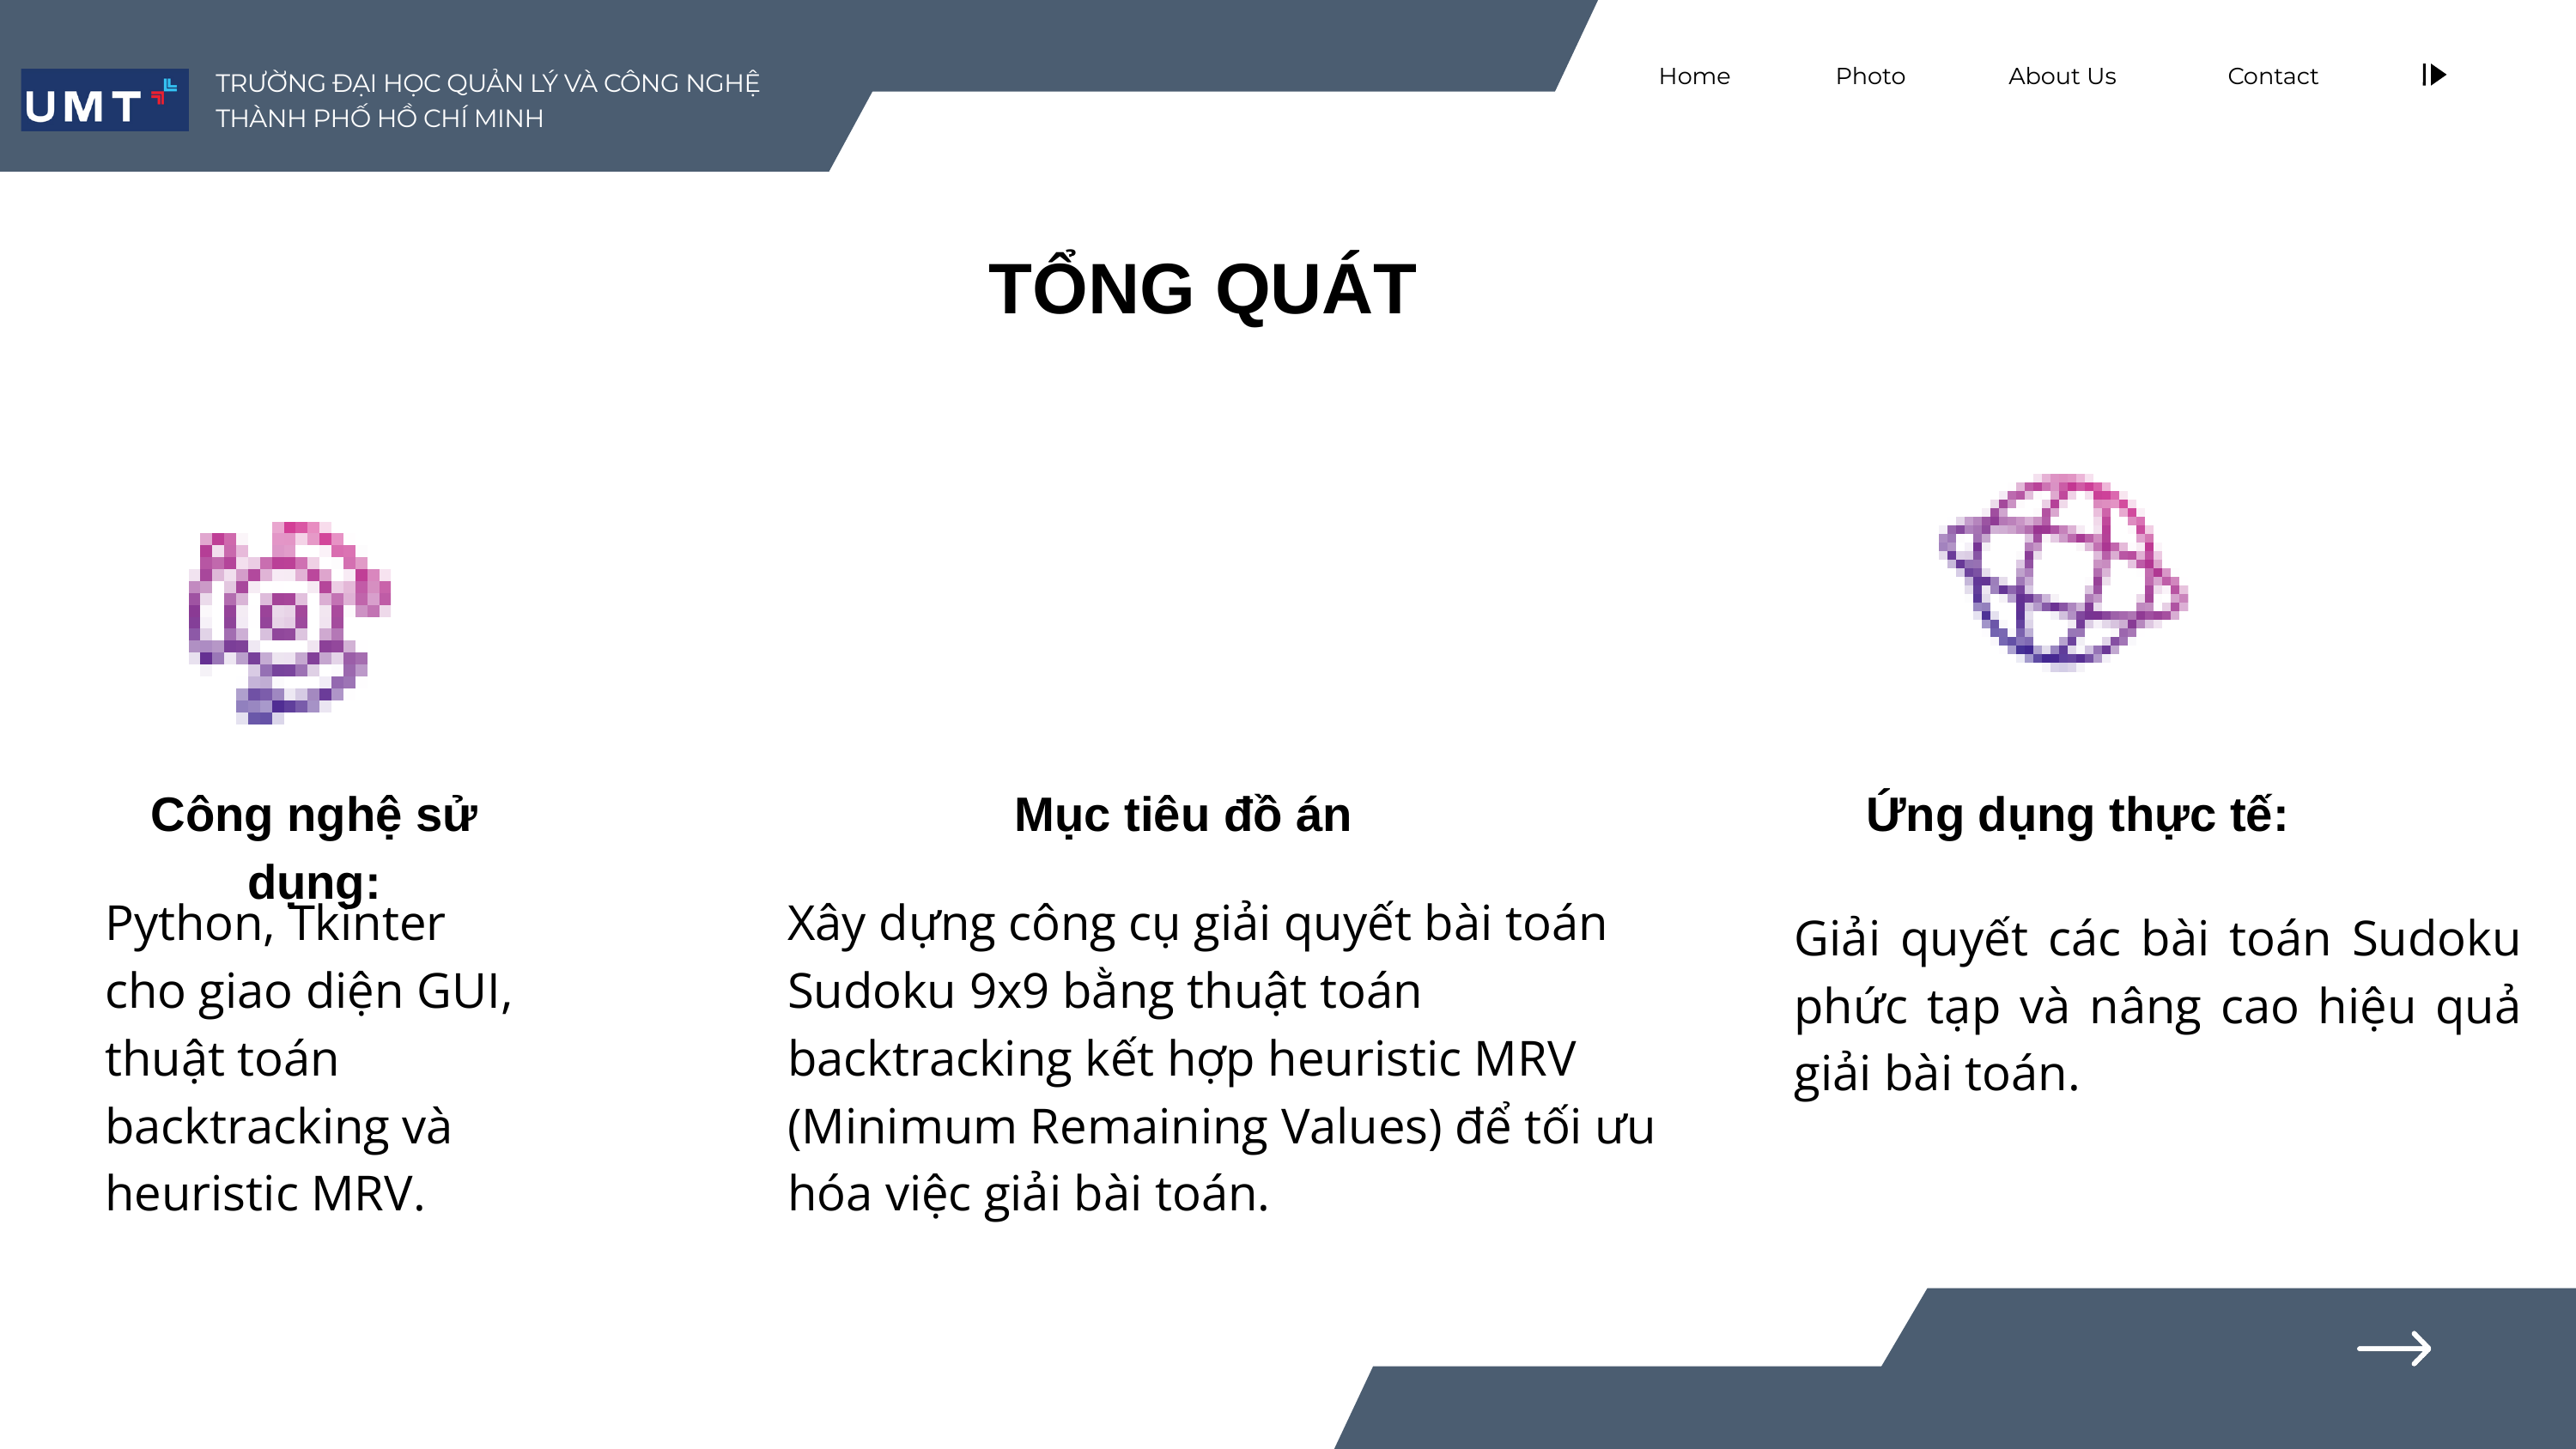

Home
Photo
About Us
Contact
TRƯỜNG ĐẠI HỌC QUẢN LÝ VÀ CÔNG NGHỆ THÀNH PHỐ HỒ CHÍ MINH

TỔNG QUÁT

Công nghệ sử dụng:
Mục tiêu đồ án
Ứng dụng thực tế:
Python, Tkinter cho giao diện GUI, thuật toán backtracking và heuristic MRV.
Xây dựng công cụ giải quyết bài toán Sudoku 9x9 bằng thuật toán backtracking kết hợp heuristic MRV (Minimum Remaining Values) để tối ưu hóa việc giải bài toán.
Giải quyết các bài toán Sudoku phức tạp và nâng cao hiệu quả giải bài toán.